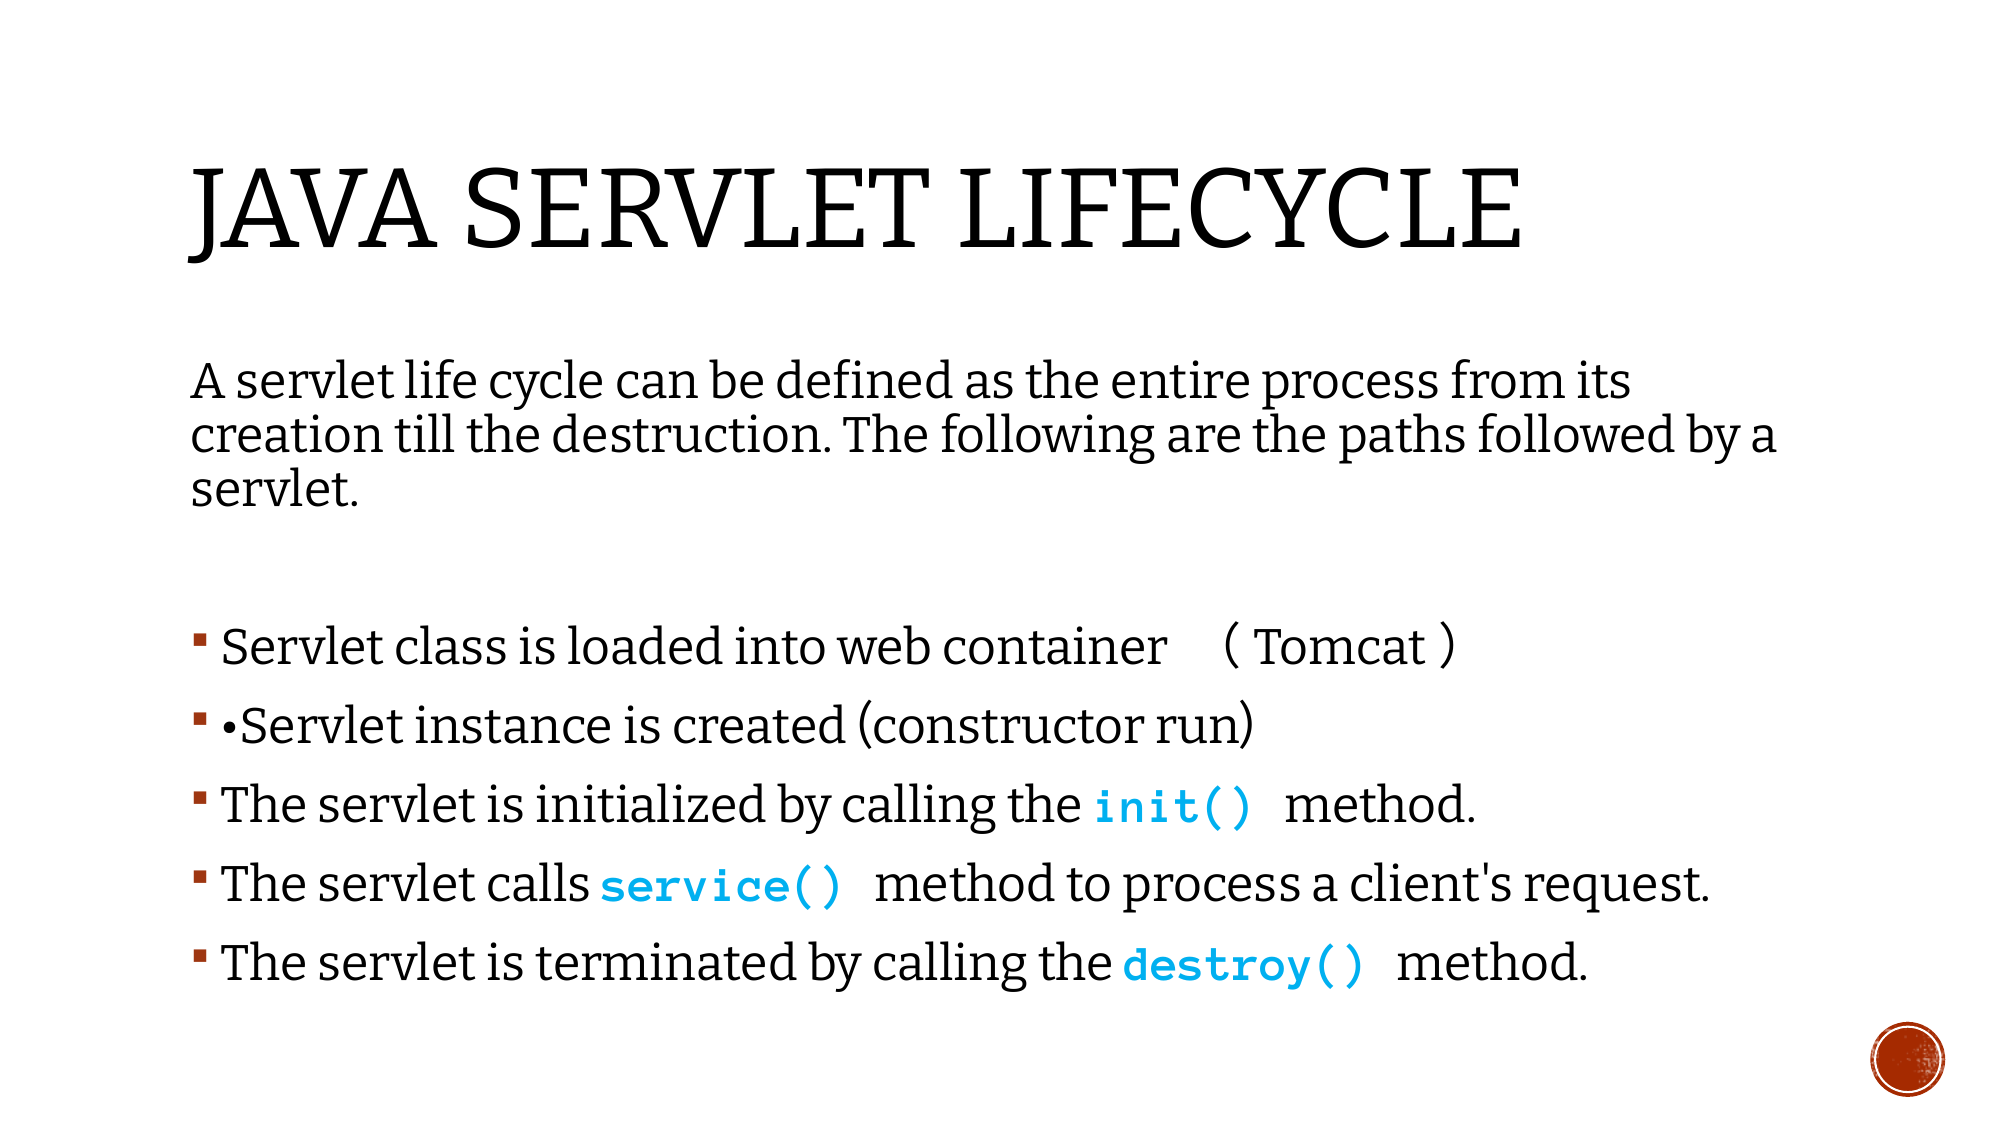

# Java Servlet Lifecycle
A servlet life cycle can be defined as the entire process from its creation till the destruction. The following are the paths followed by a servlet.

Servlet class is loaded into web container （Tomcat）
•Servlet instance is created (constructor run)
The servlet is initialized by calling the init() method.
The servlet calls service() method to process a client's request.
The servlet is terminated by calling the destroy() method.